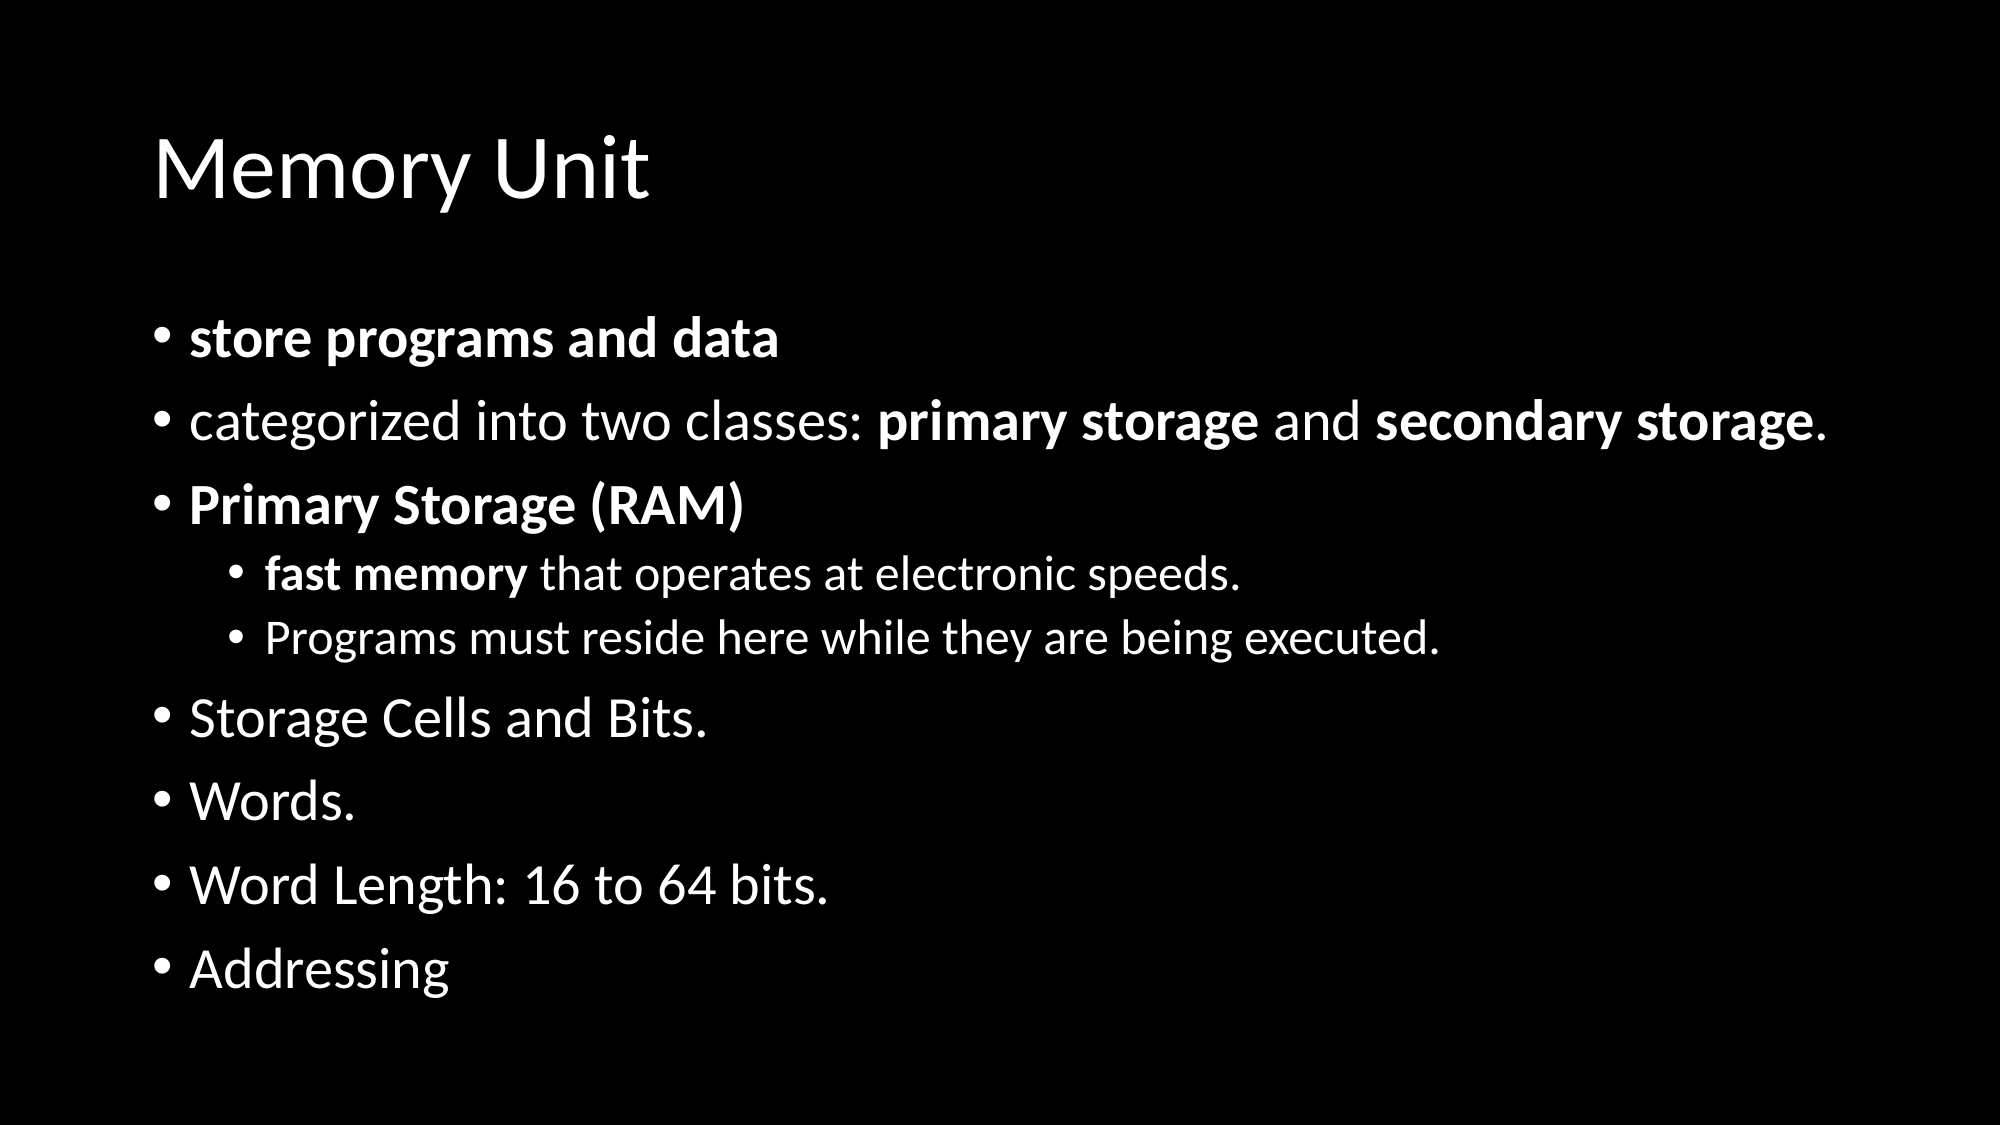

# Memory Unit
store programs and data
categorized into two classes: primary storage and secondary storage.
Primary Storage (RAM)
fast memory that operates at electronic speeds.
Programs must reside here while they are being executed.
Storage Cells and Bits.
Words.
Word Length: 16 to 64 bits.
Addressing